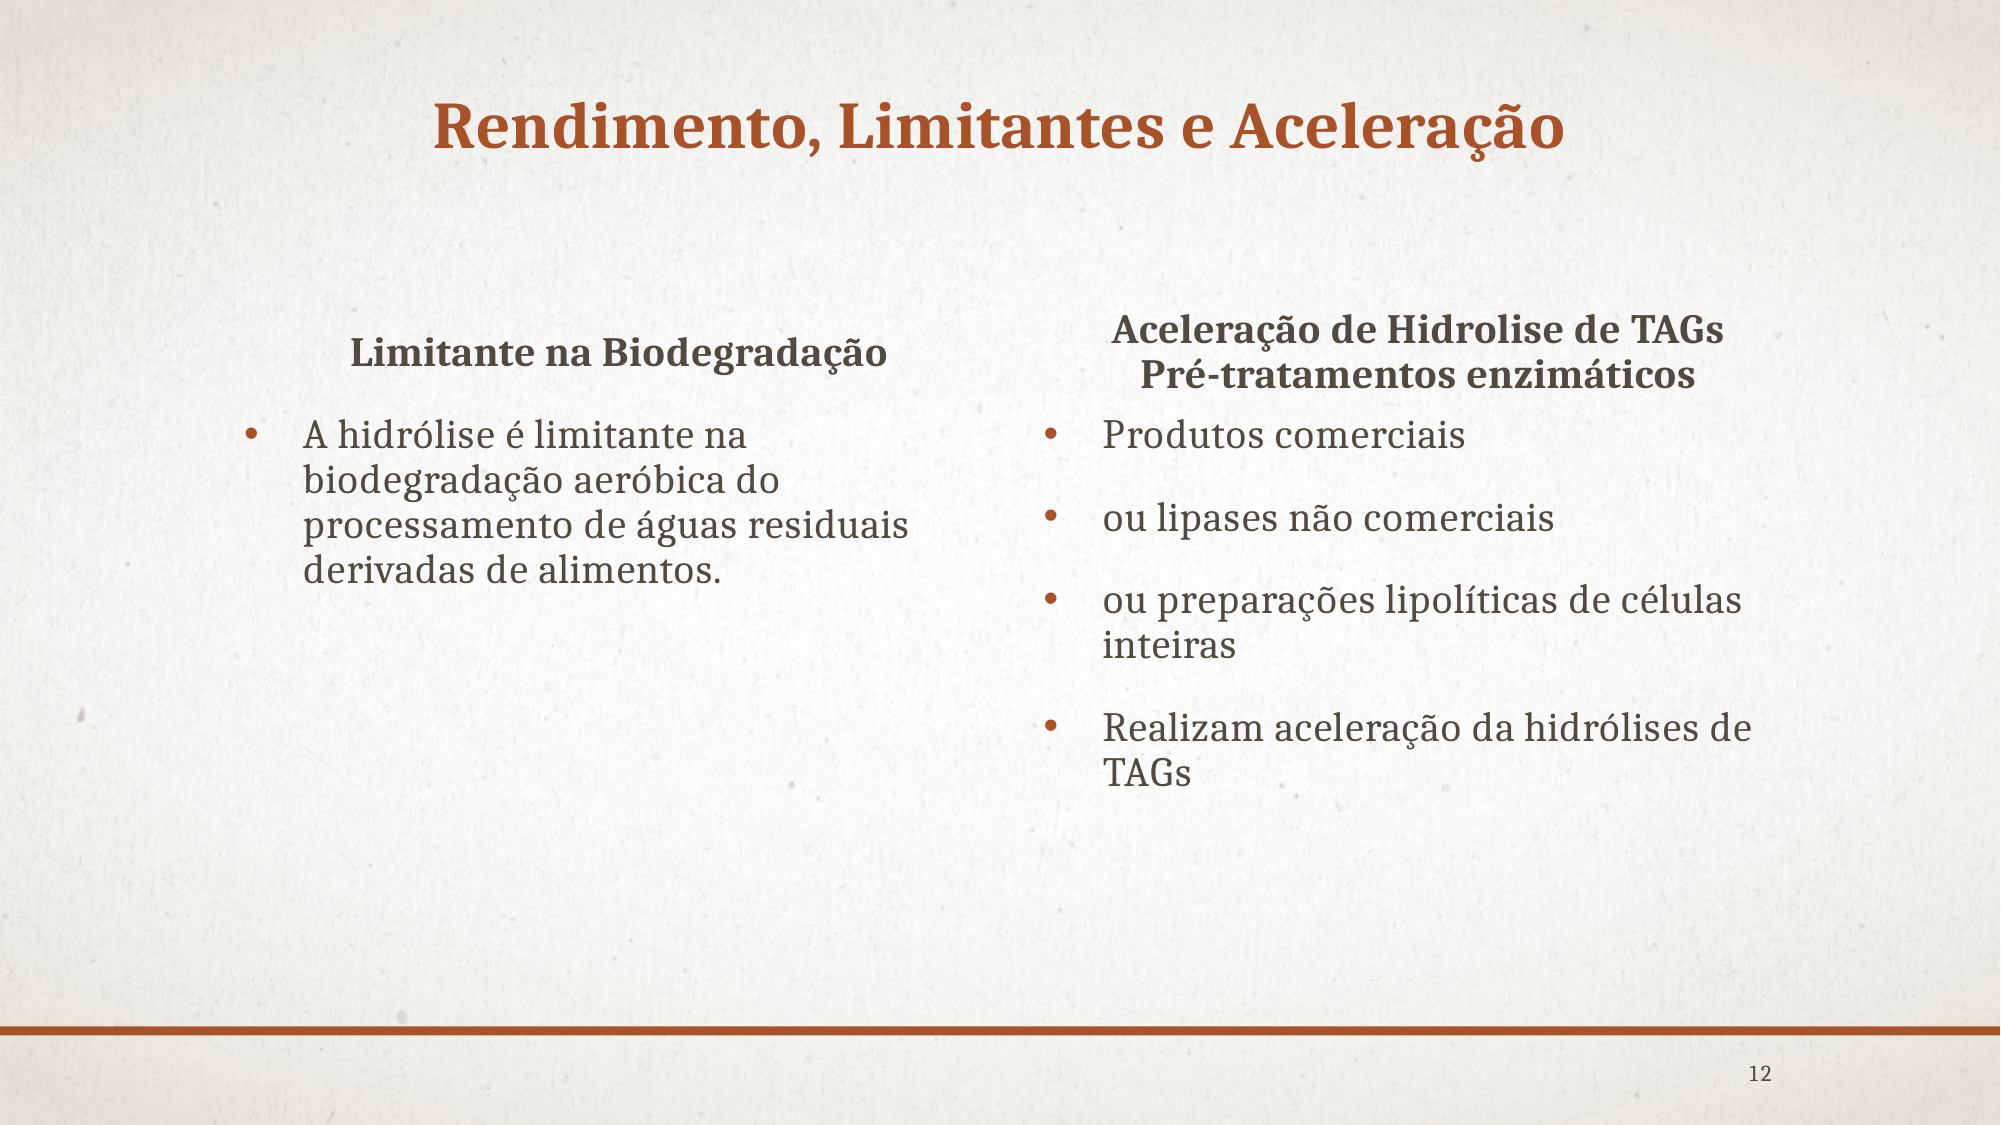

# Rendimento, Limitantes e Aceleração
Limitante na Biodegradação
Aceleração de Hidrolise de TAGs
Pré-tratamentos enzimáticos
A hidrólise é limitante na biodegradação aeróbica do processamento de águas residuais derivadas de alimentos.
Produtos comerciais
ou lipases não comerciais
ou preparações lipolíticas de células inteiras
Realizam aceleração da hidrólises de TAGs

12